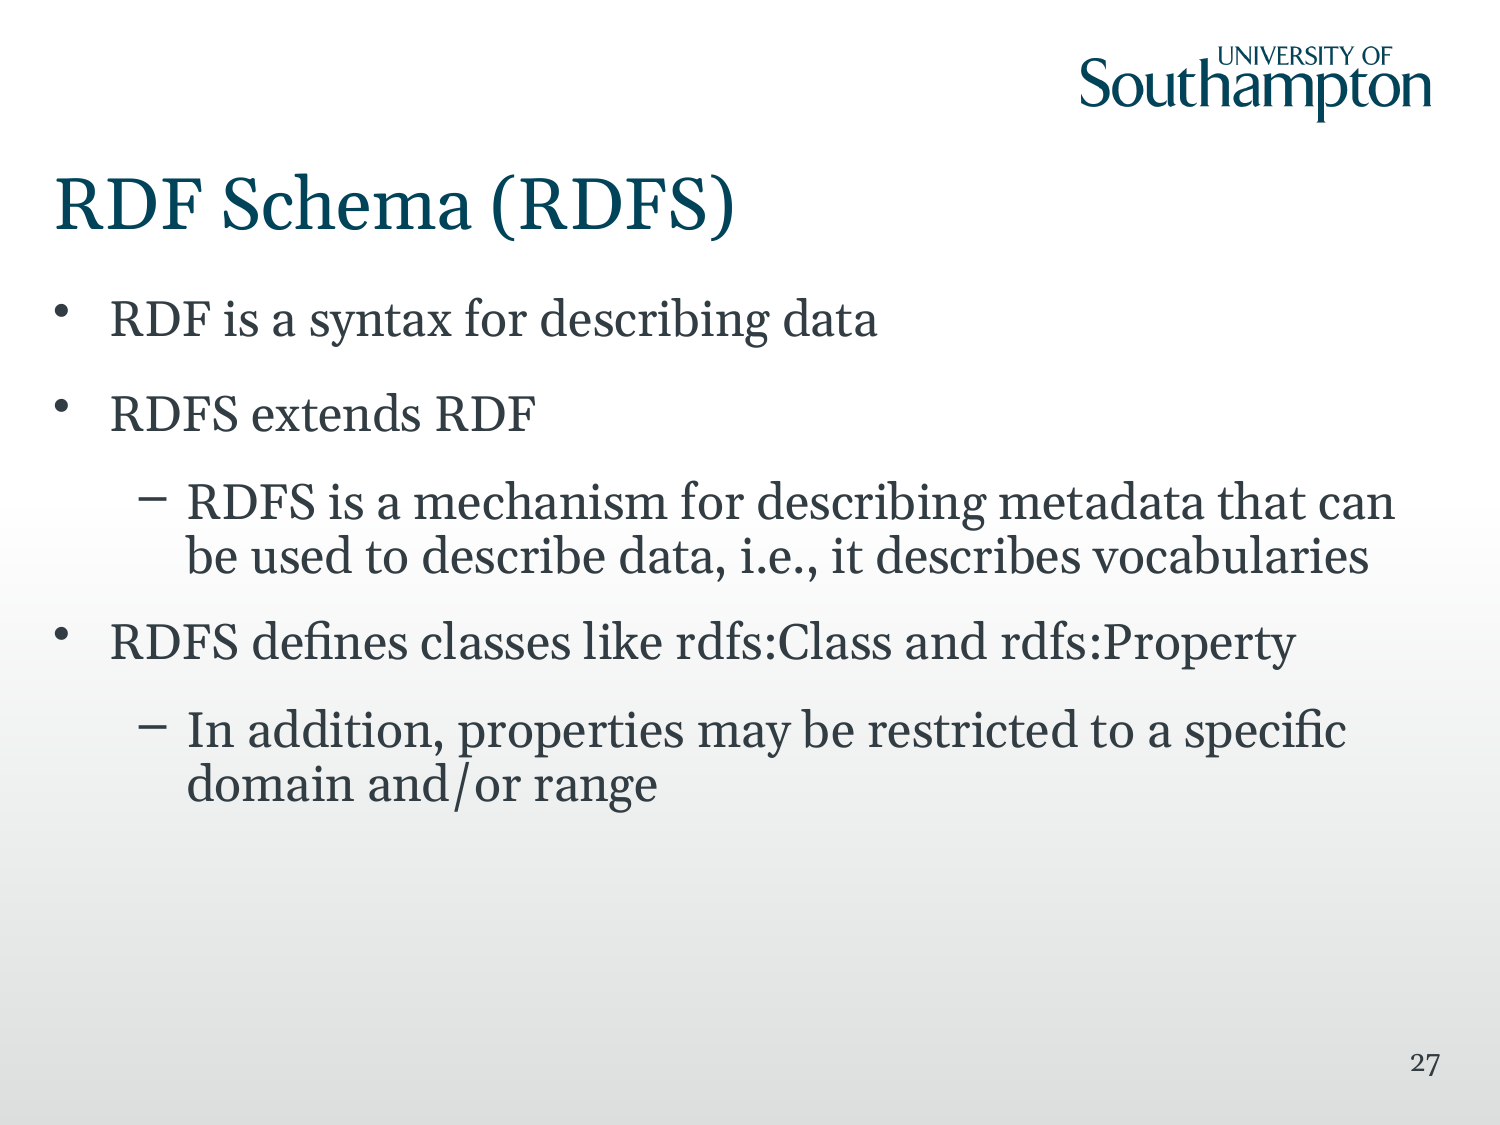

# RDF Schema (RDFS)
RDF is a syntax for describing data
RDFS extends RDF
RDFS is a mechanism for describing metadata that can be used to describe data, i.e., it describes vocabularies
RDFS defines classes like rdfs:Class and rdfs:Property
In addition, properties may be restricted to a specific domain and/or range

27